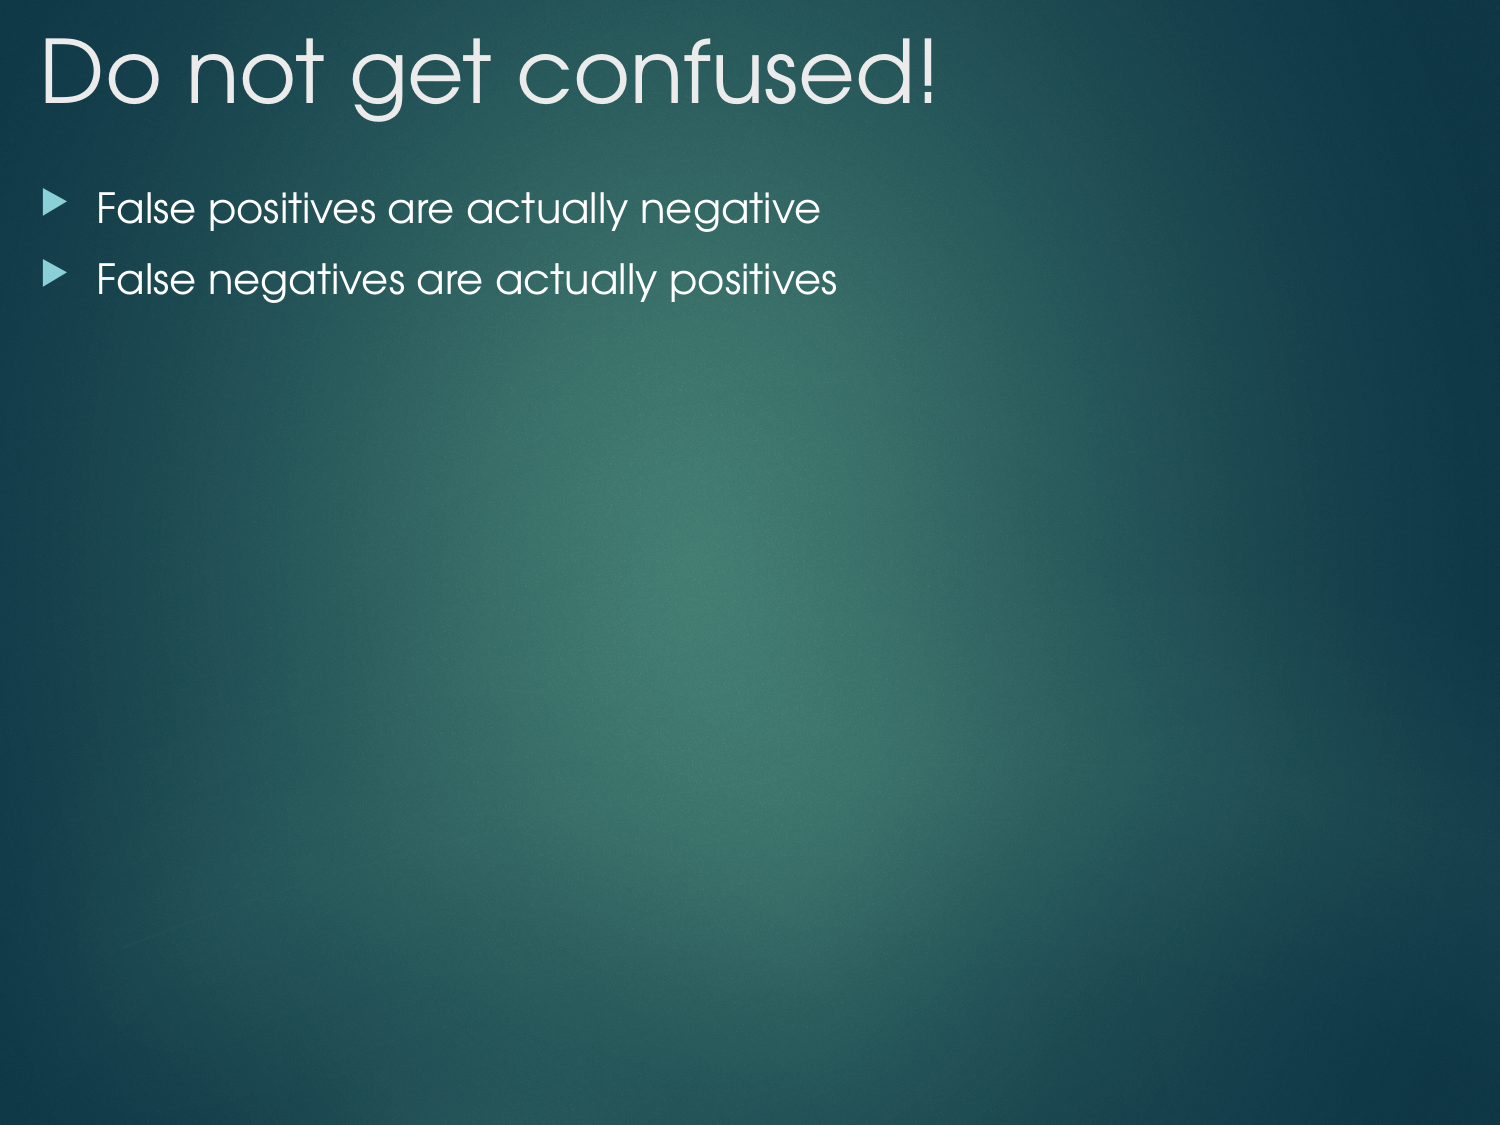

# Do not get confused!
False positives are actually negative
False negatives are actually positives